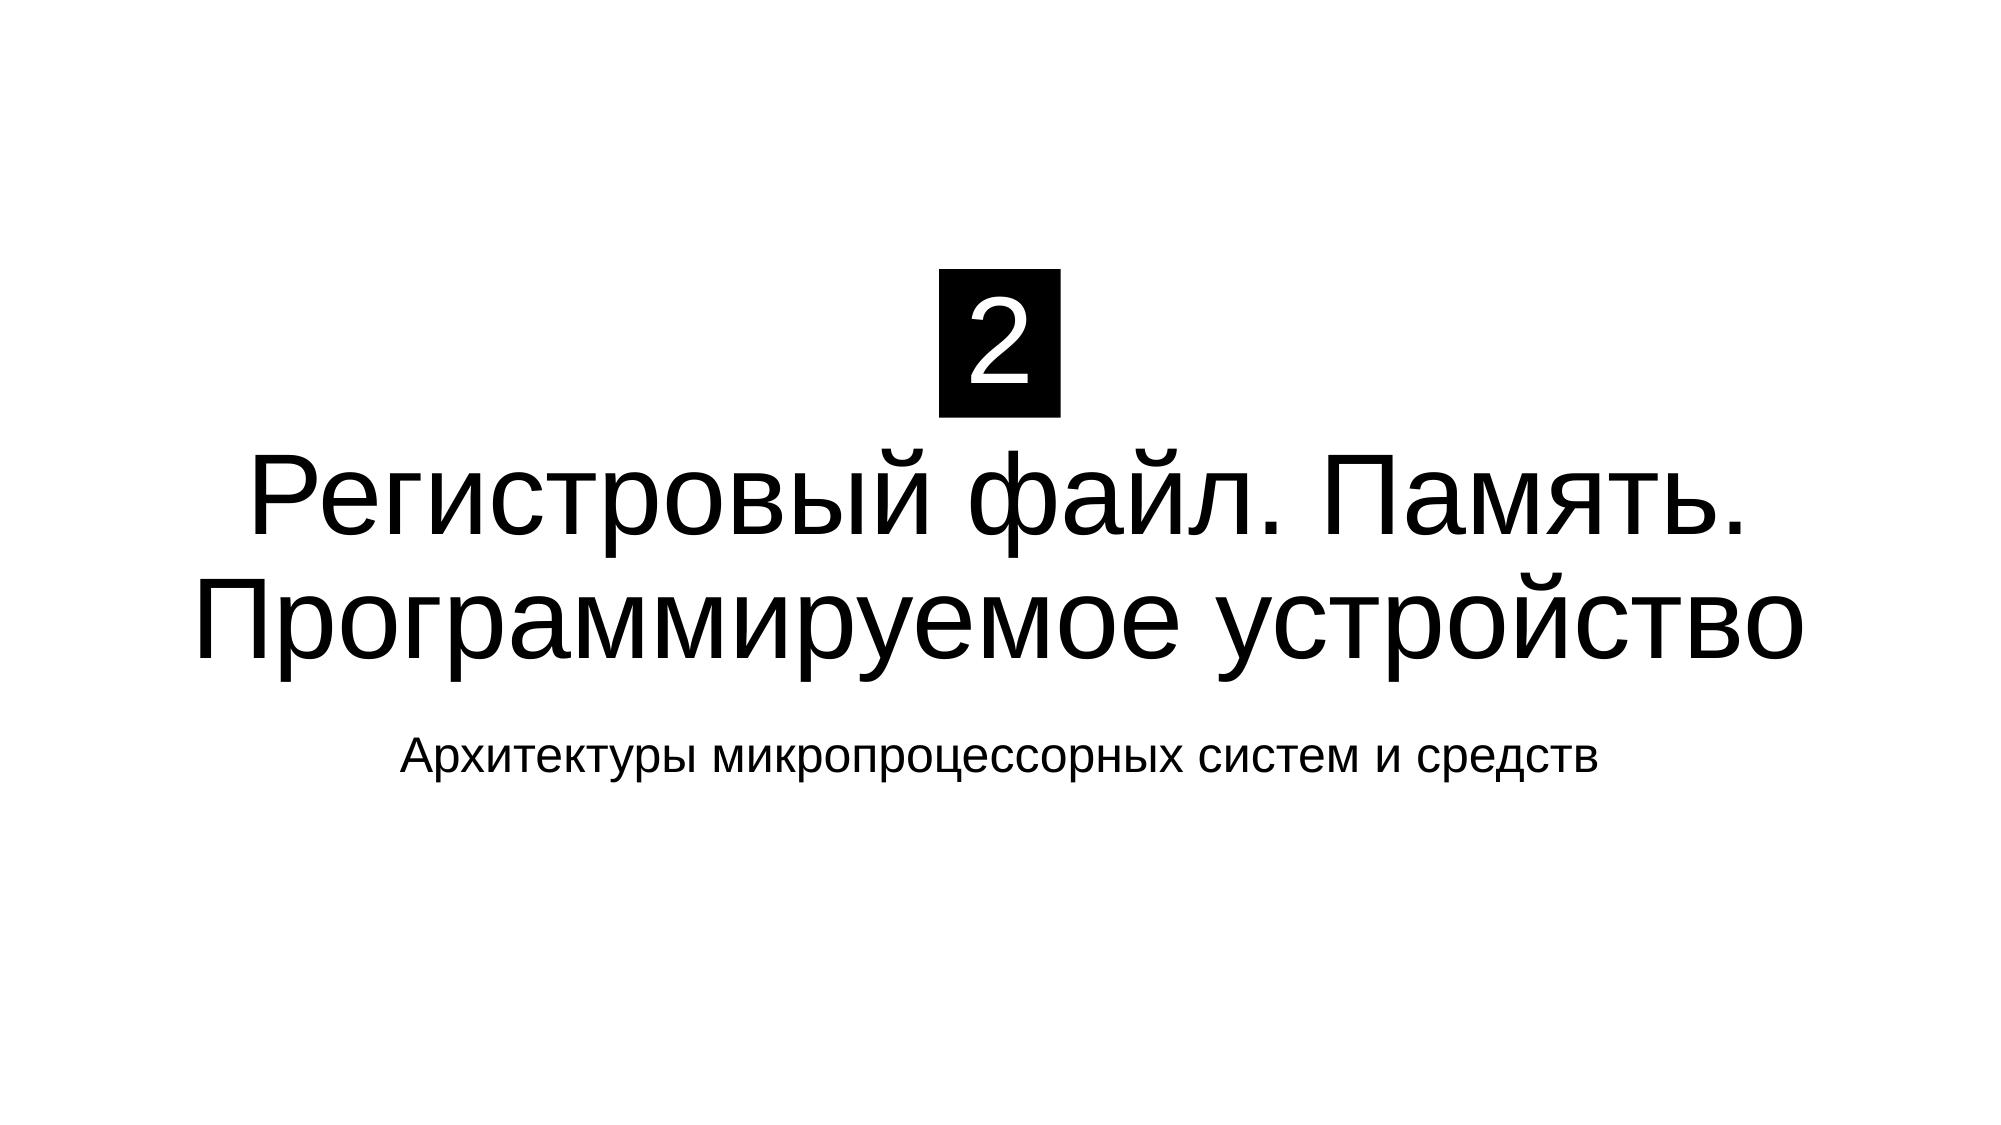

2
# Регистровый файл. Память. Программируемое устройство
Архитектуры микропроцессорных систем и средств